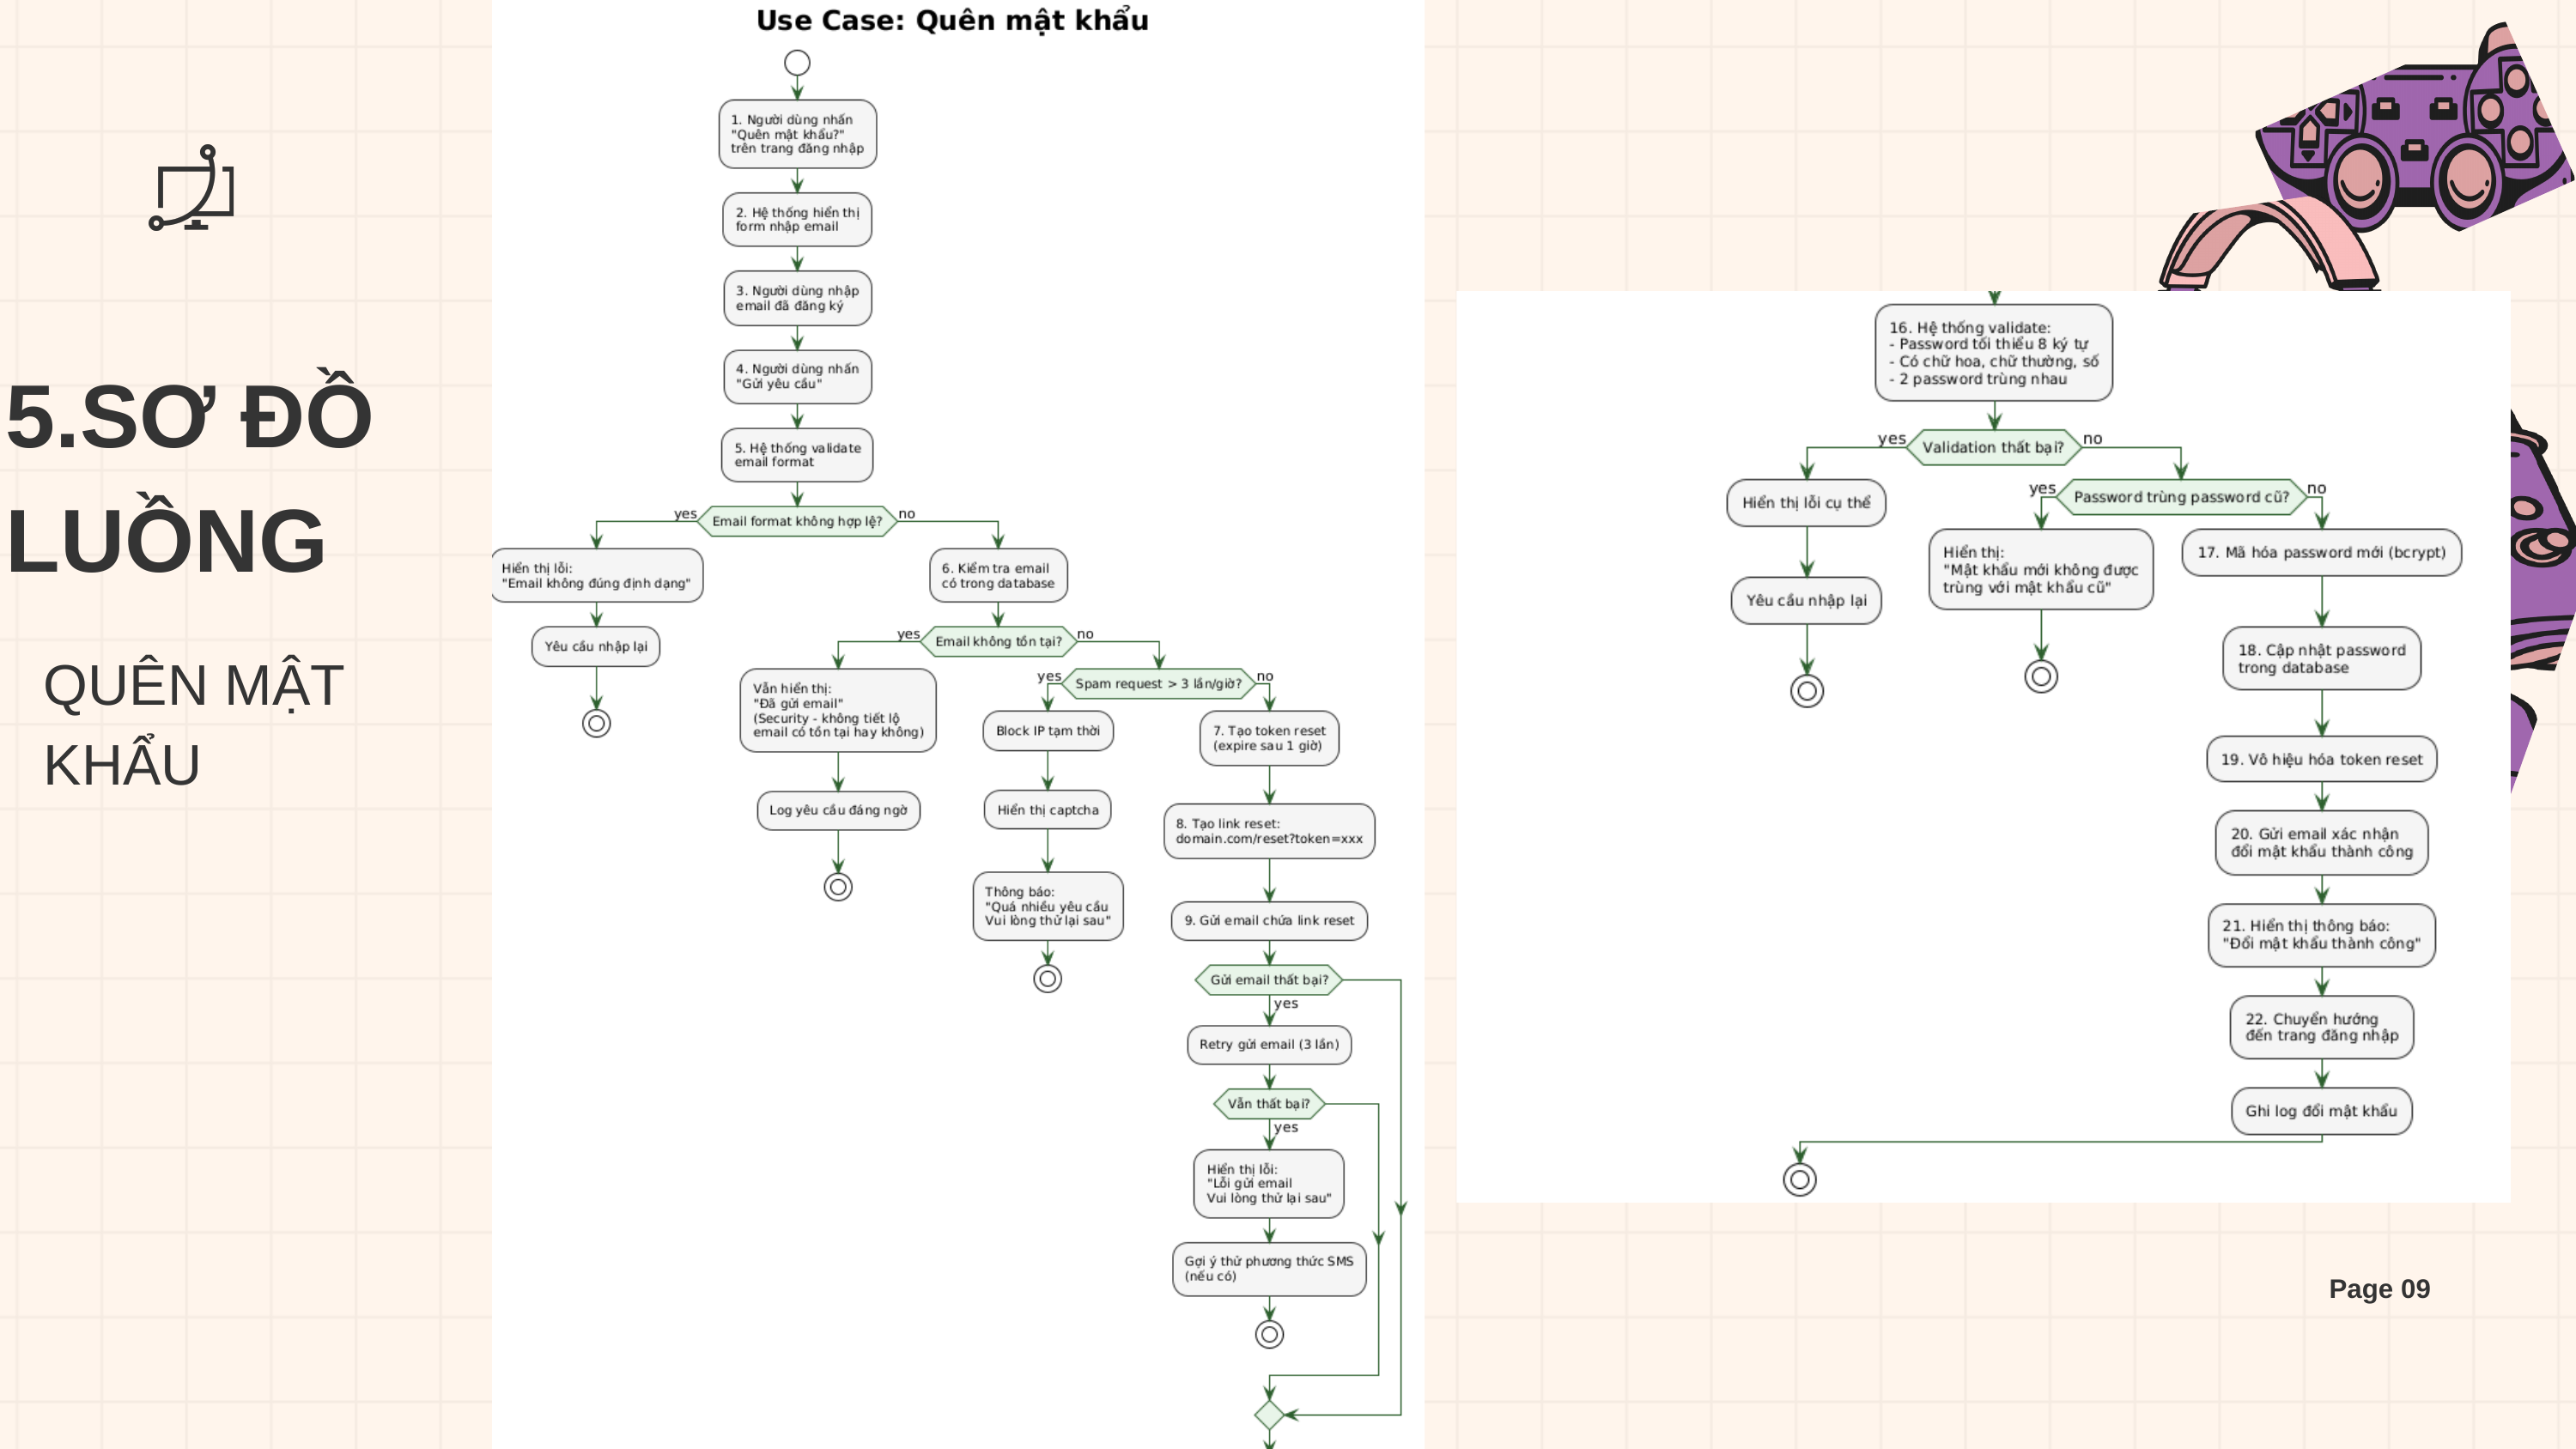

5.SƠ ĐỒ LUỒNG

QUÊN MẬT KHẨU
Page 09